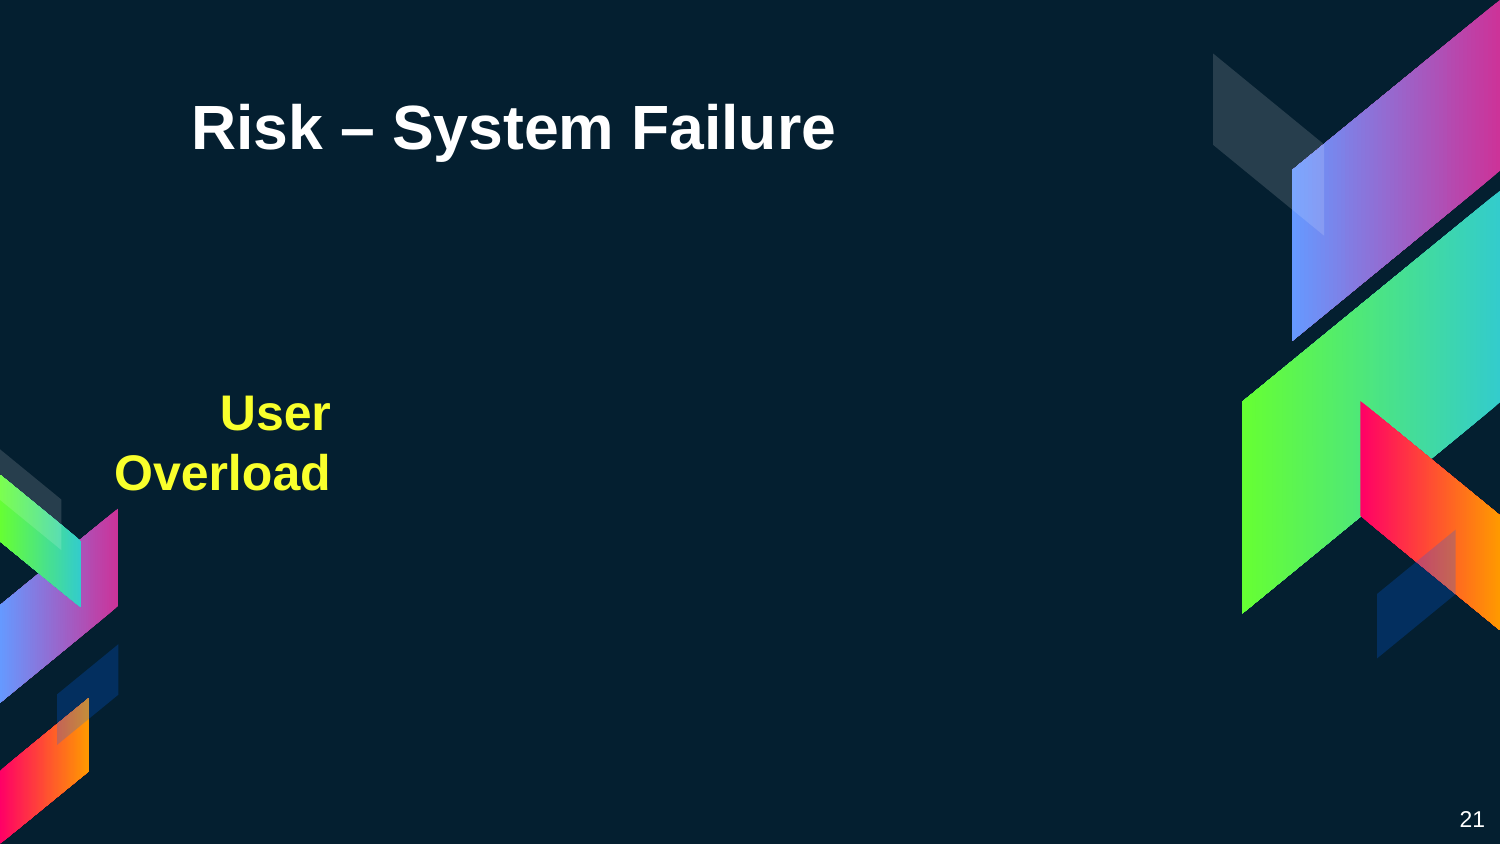

# Risk – System Failure
User Overload
21